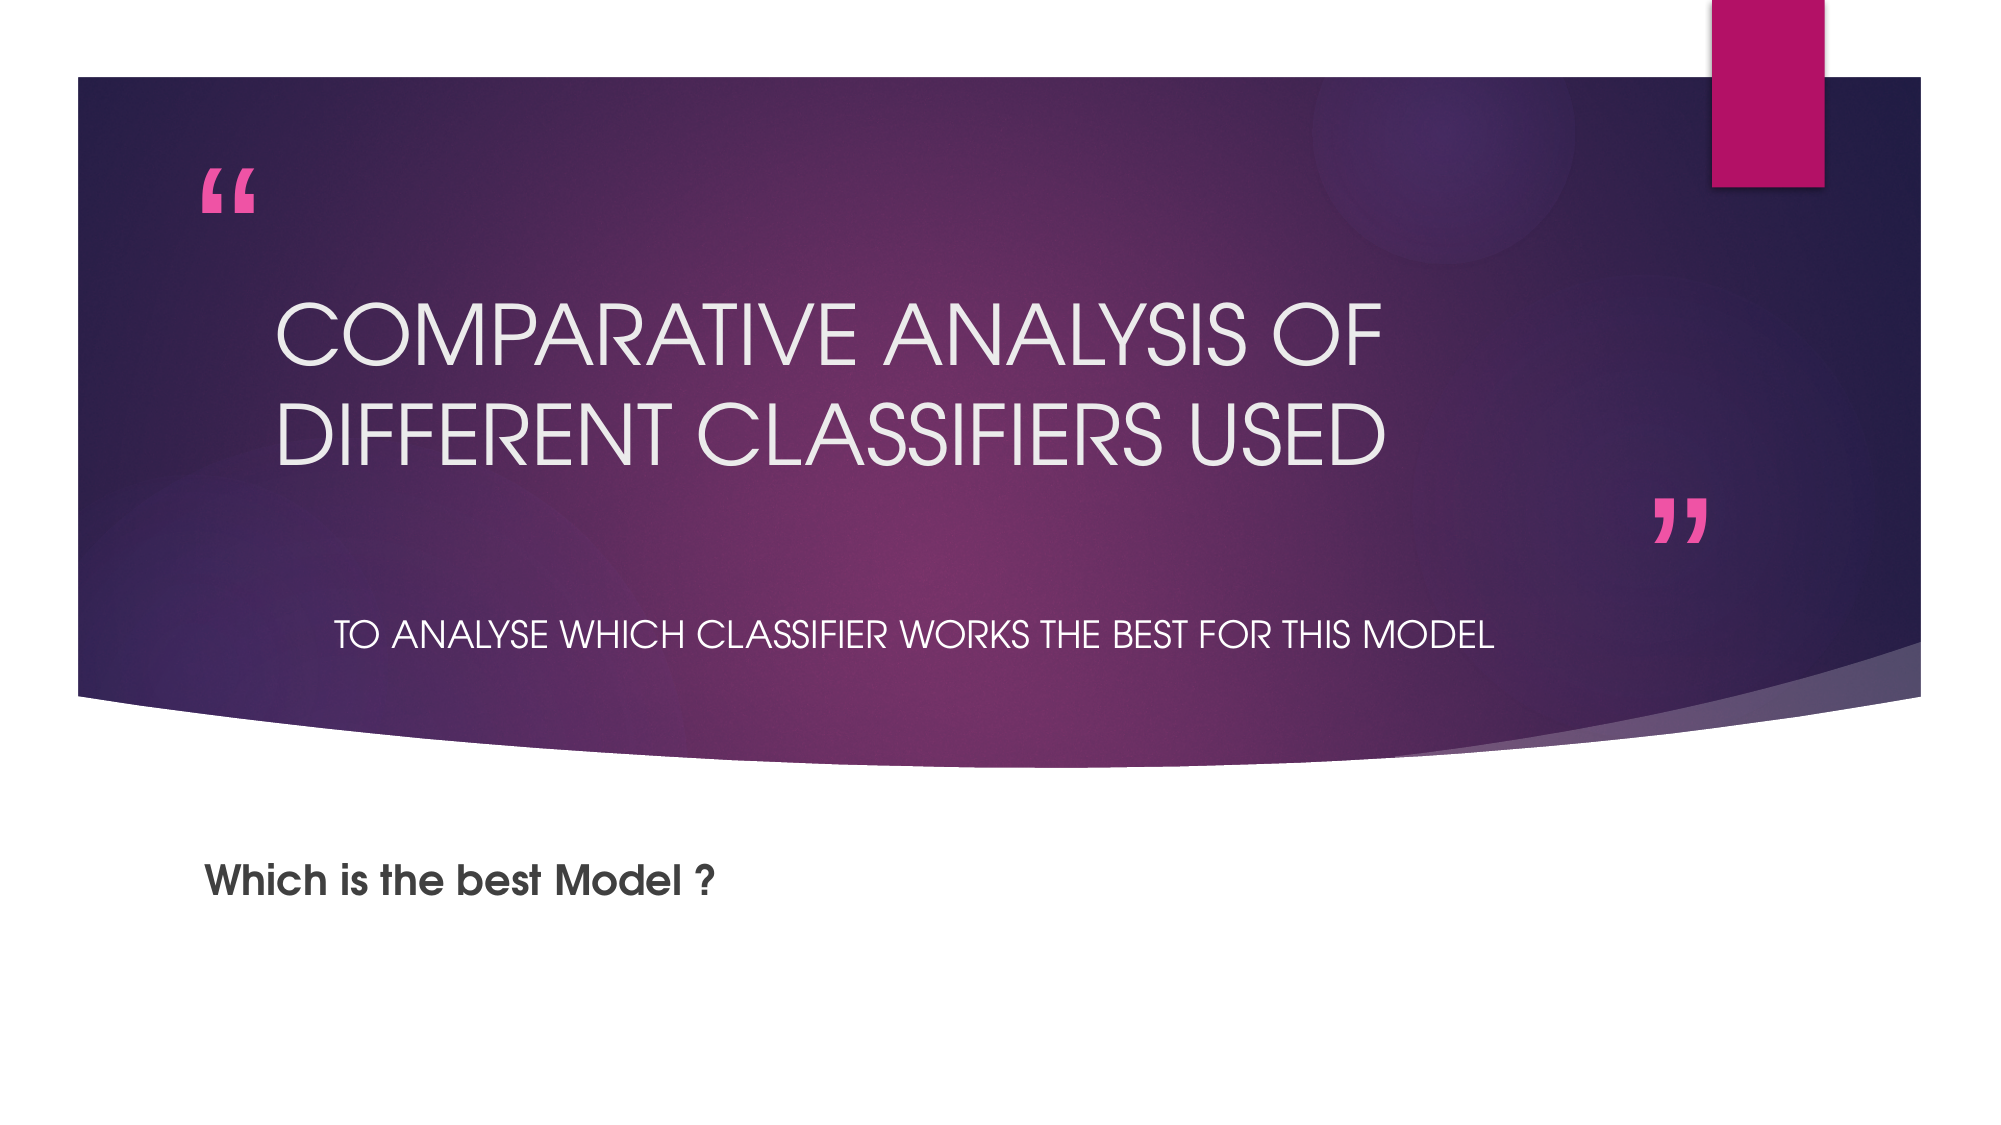

# COMPARATIVE ANALYSIS OF DIFFERENT CLASSIFIERS USED
TO ANALYSE WHICH CLASSIFIER WORKS THE BEST FOR THIS MODEL
Which is the best Model ?